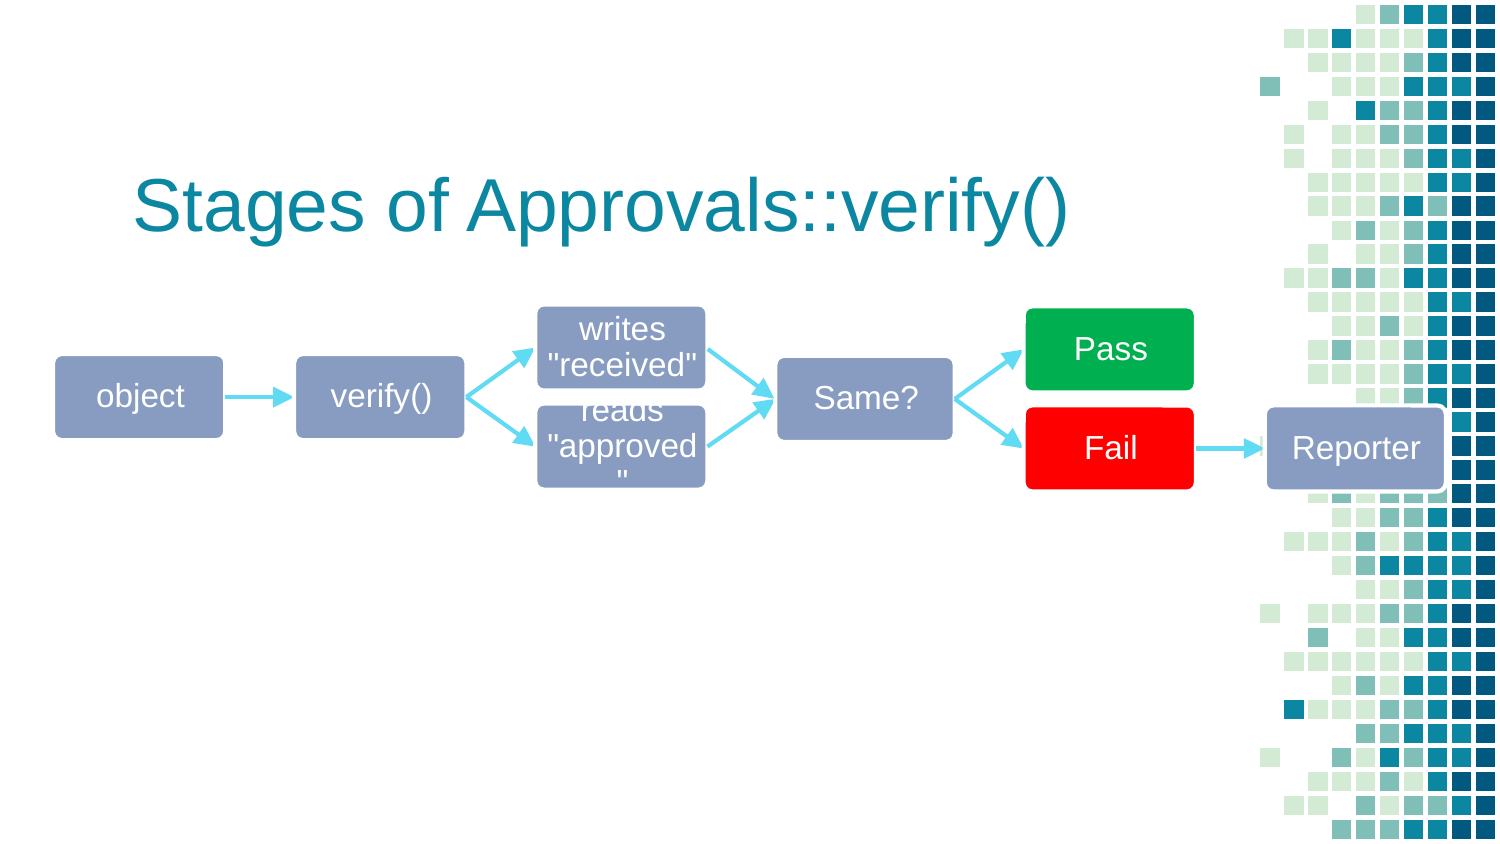

object

verify()

writes "received"

reads "approved"

Same?

Pass

Fail

Reporter
# Stages of Approvals::verify()